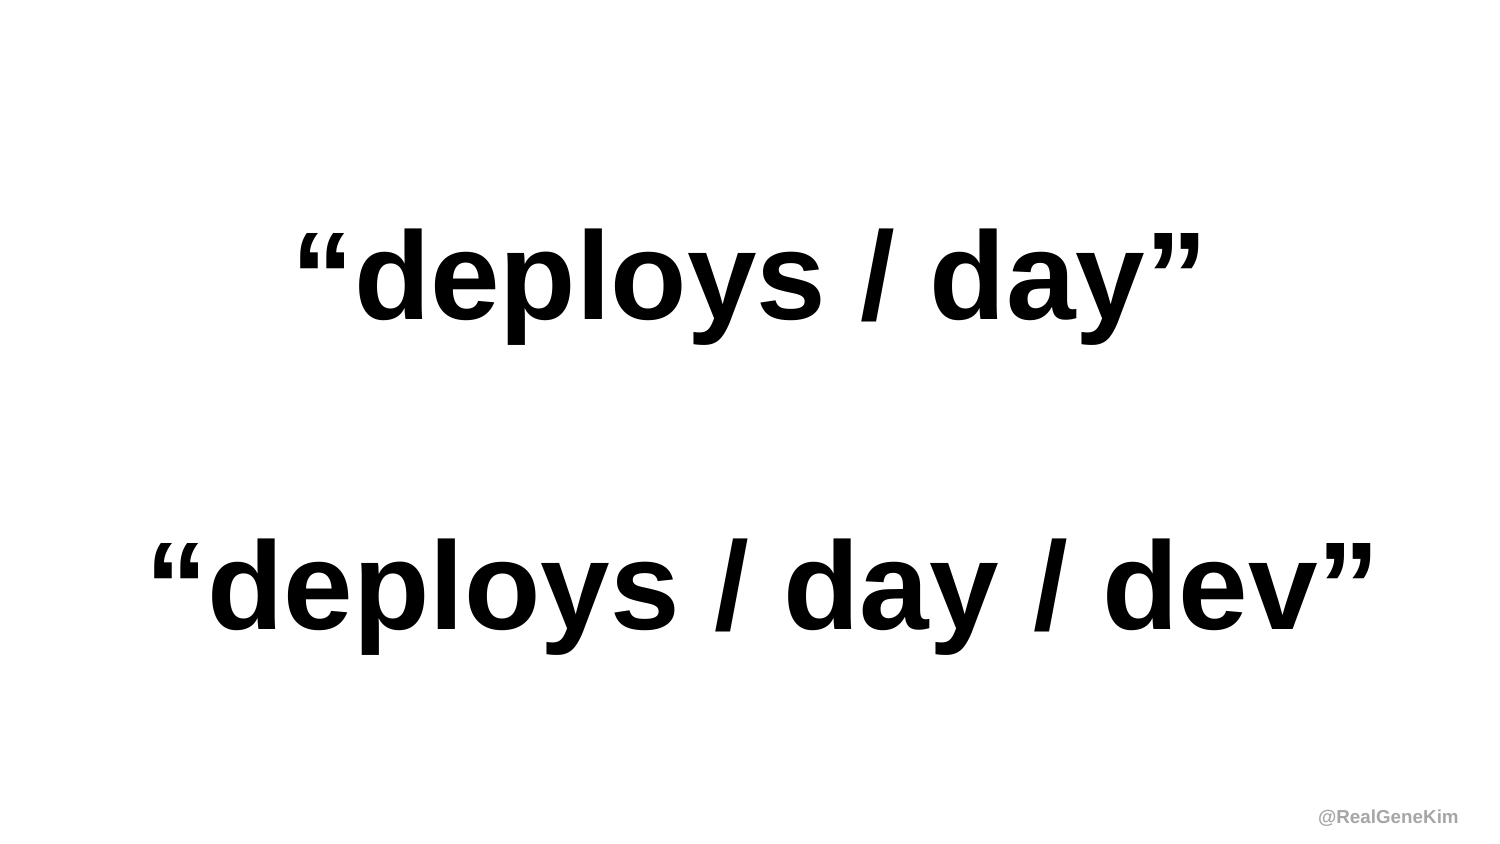

# “deploys / day”
“deploys / day / dev”